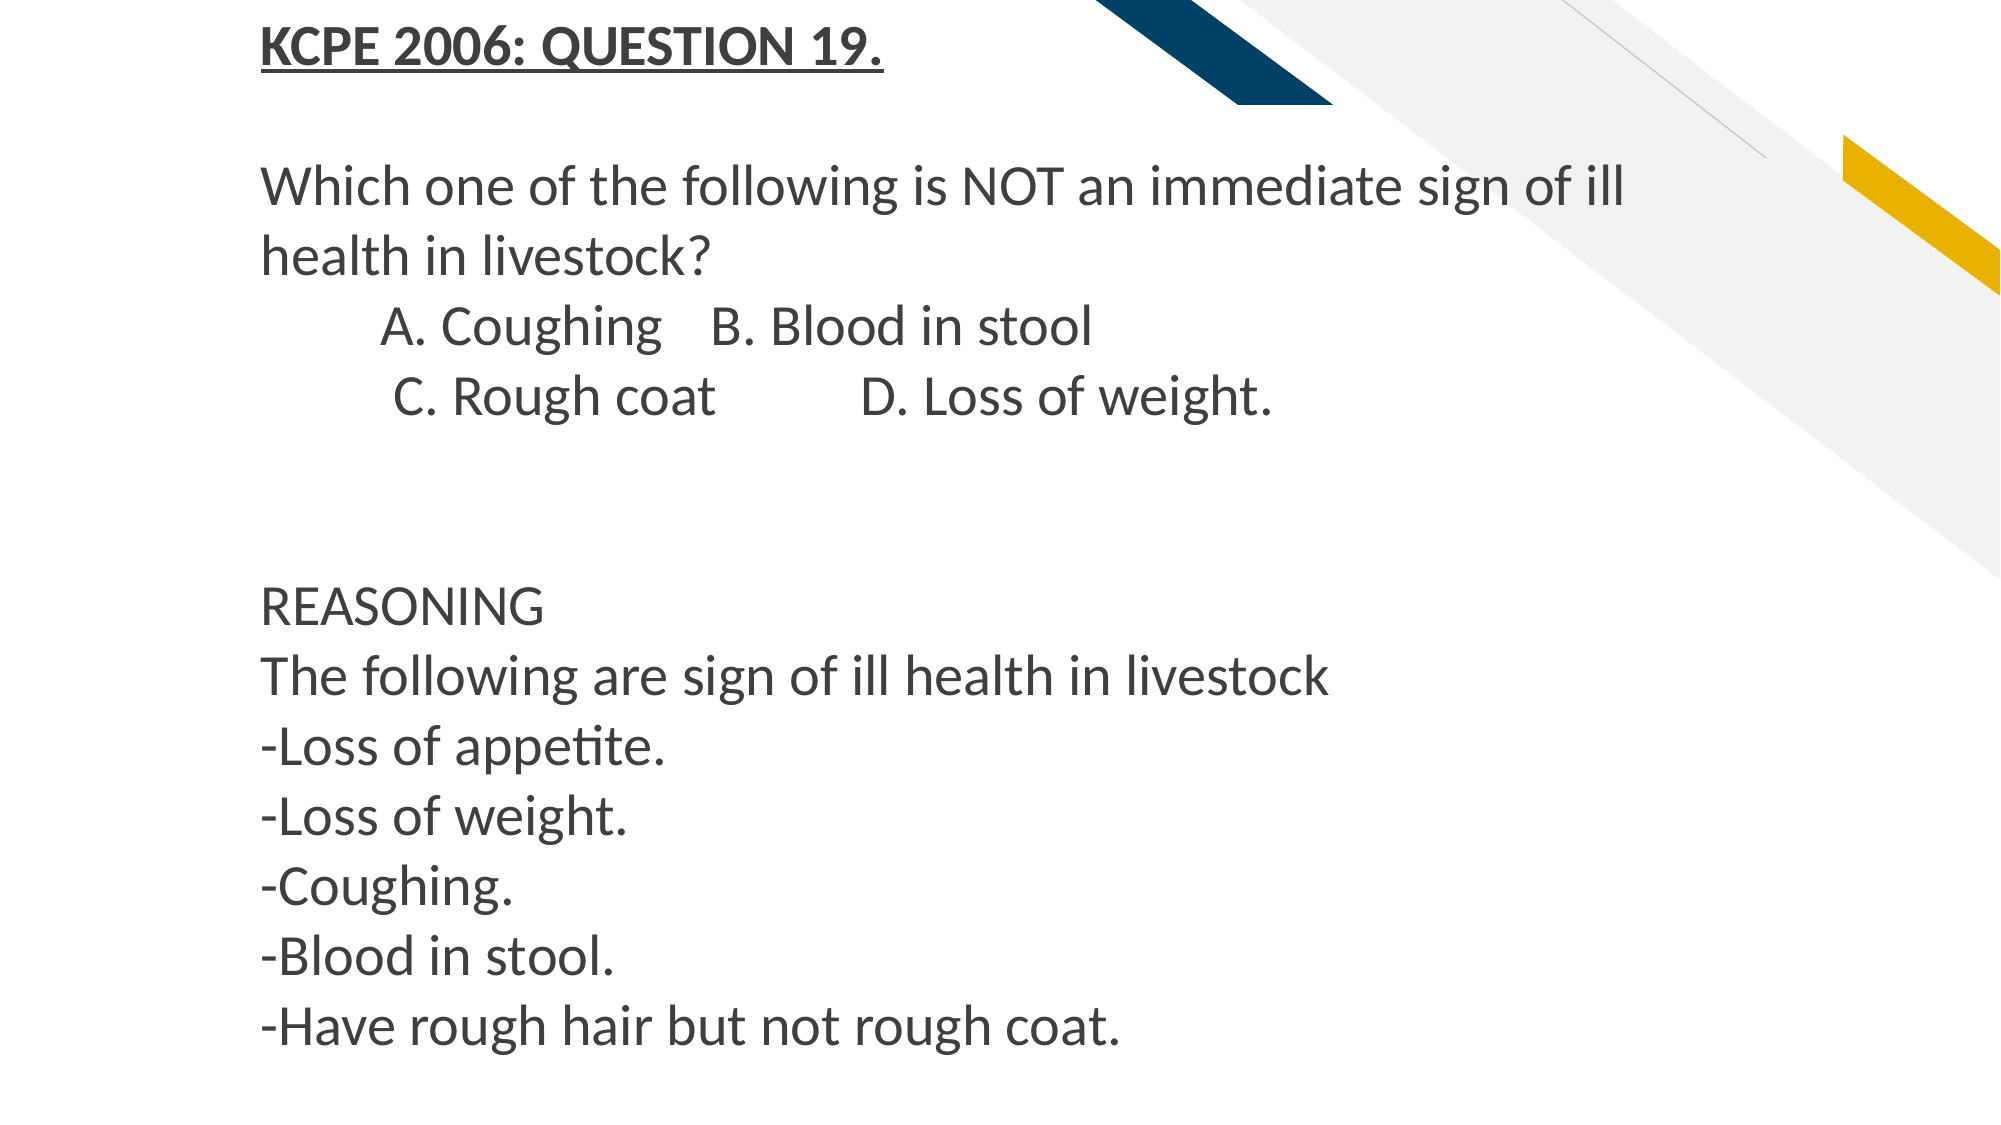

KCPE 2006: QUESTION 19.

Which one of the following is NOT an immediate sign of ill health in livestock?
         A. Coughing 	B. Blood in stool
          C. Rough coat	D. Loss of weight.

REASONING
The following are sign of ill health in livestock
-Loss of appetite.
-Loss of weight.
-Coughing.
-Blood in stool.
-Have rough hair but not rough coat.